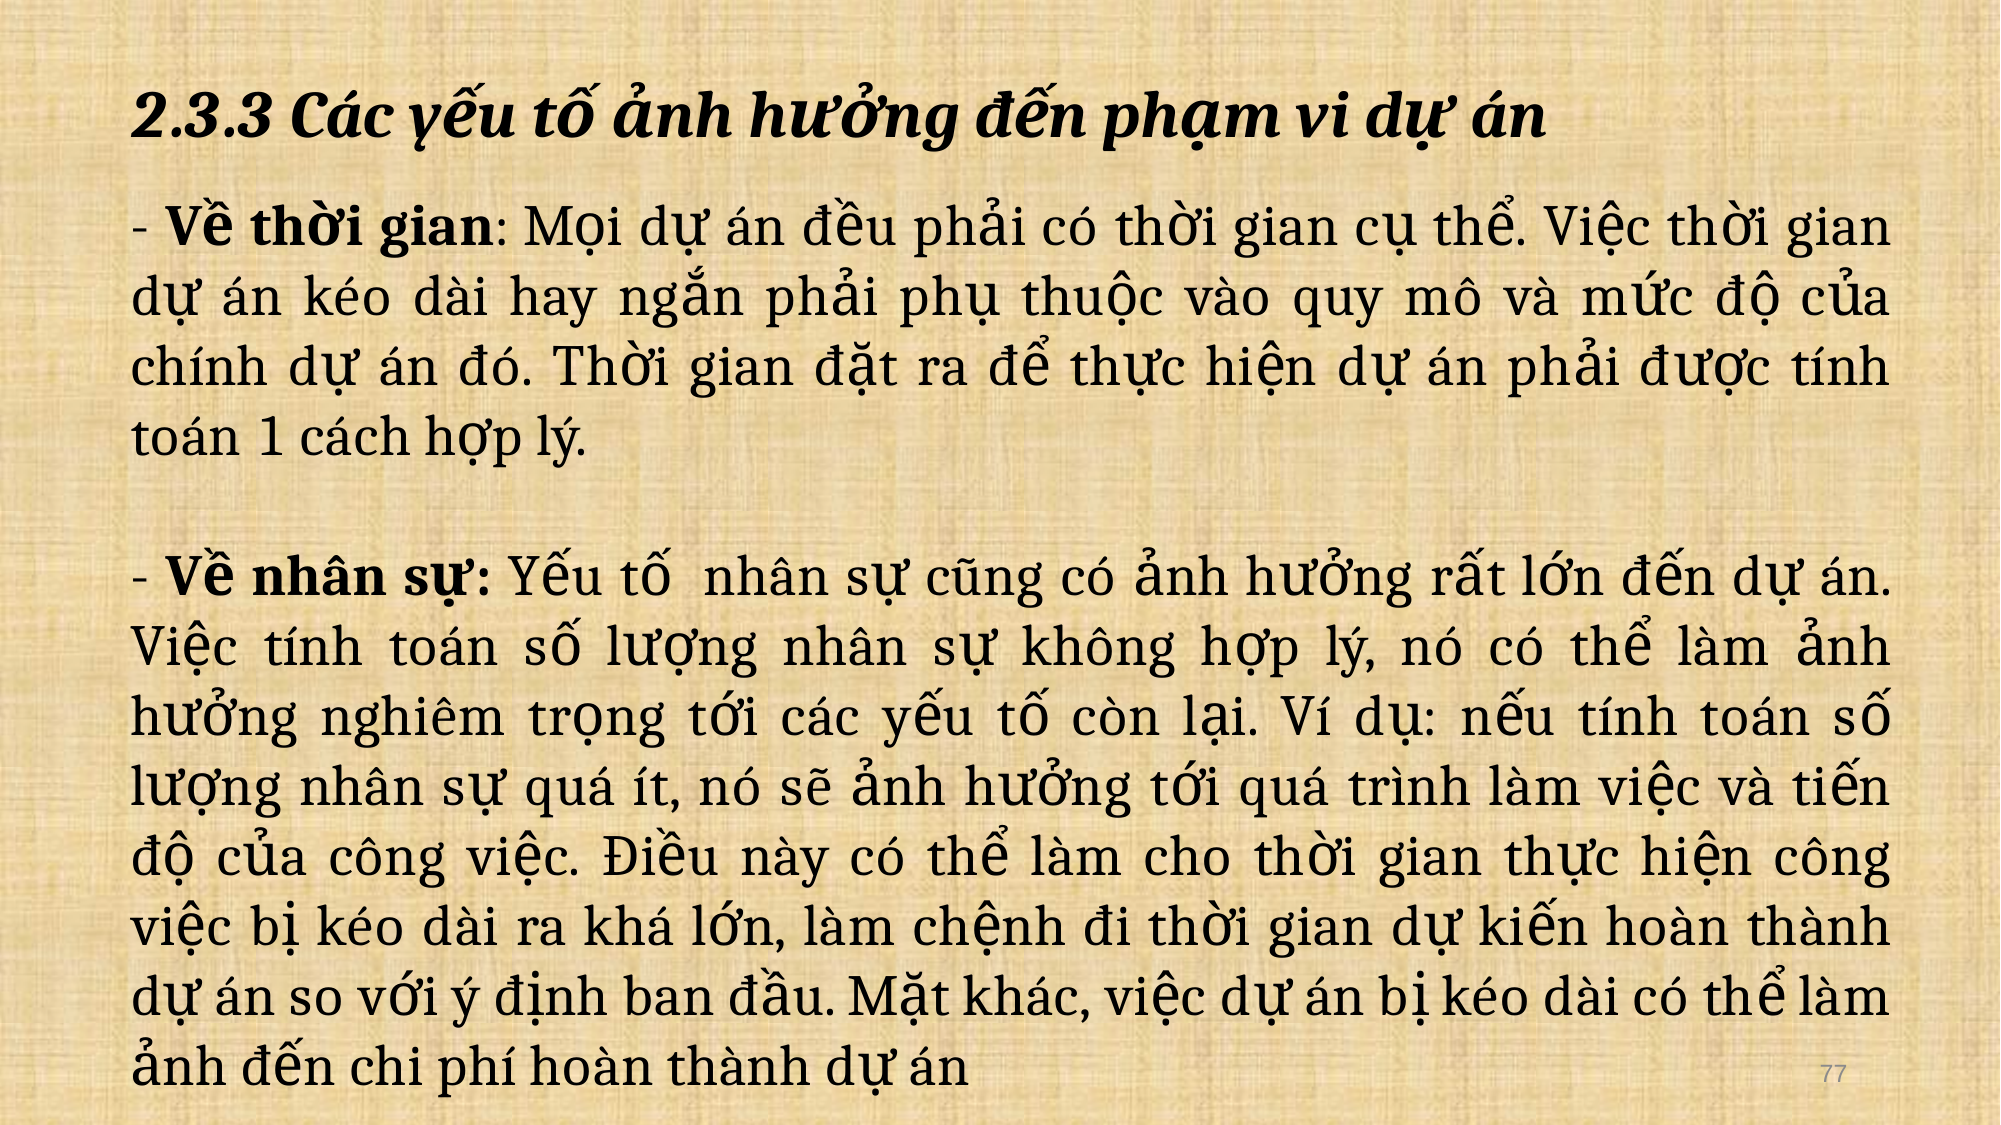

- Về thời gian: Mọi dự án đều phải có thời gian cụ thể. Việc thời gian dự án kéo dài hay ngắn phải phụ thuộc vào quy mô và mức độ của chính dự án đó. Thời gian đặt ra để thực hiện dự án phải được tính toán 1 cách hợp lý.

- Về nhân sự: Yếu tố  nhân sự cũng có ảnh hưởng rất lớn đến dự án. Việc tính toán số lượng nhân sự không hợp lý, nó có thể làm ảnh hưởng nghiêm trọng tới các yếu tố còn lại. Ví dụ: nếu tính toán số lượng nhân sự quá ít, nó sẽ ảnh hưởng tới quá trình làm việc và tiến độ của công việc. Điều này có thể làm cho thời gian thực hiện công việc bị kéo dài ra khá lớn, làm chệnh đi thời gian dự kiến hoàn thành dự án so với ý định ban đầu. Mặt khác, việc dự án bị kéo dài có thể làm ảnh đến chi phí hoàn thành dự án

2.3.3 Các yếu tố ảnh hưởng đến phạm vi dự án
77